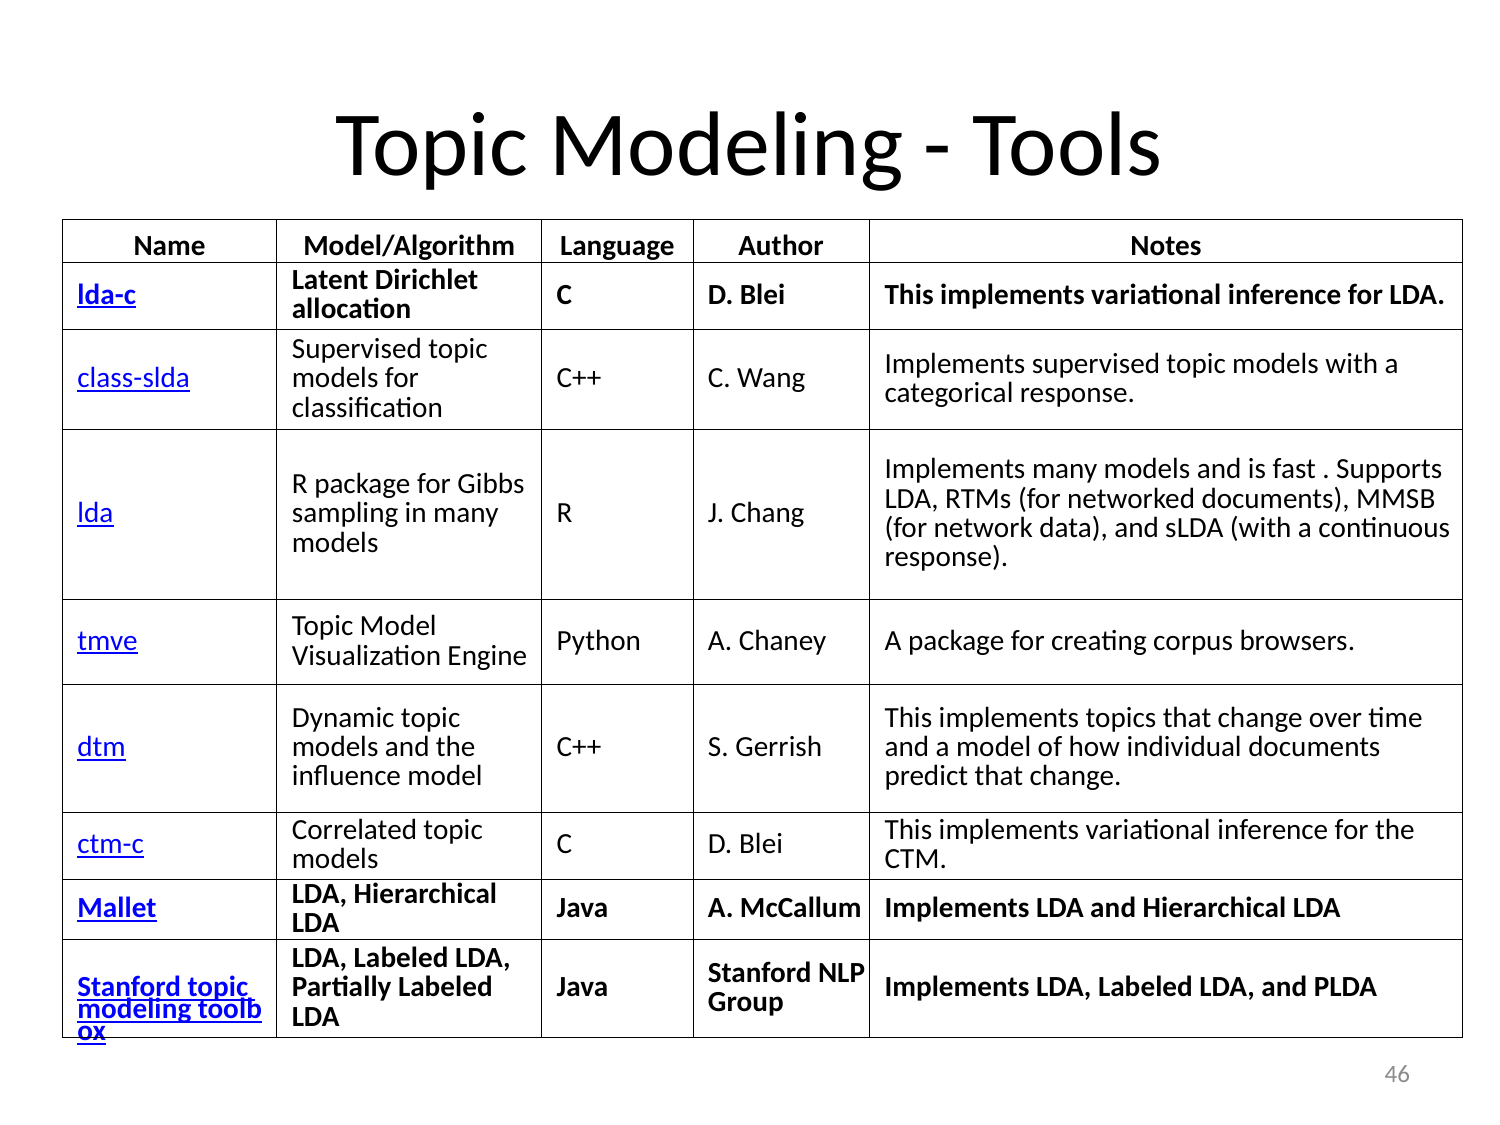

# Topic Modeling - Tools
| Name | Model/Algorithm | Language | Author | Notes |
| --- | --- | --- | --- | --- |
| lda-c | Latent Dirichlet allocation | C | D. Blei | This implements variational inference for LDA. |
| class-slda | Supervised topic models for classification | C++ | C. Wang | Implements supervised topic models with a categorical response. |
| lda | R package for Gibbs sampling in many models | R | J. Chang | Implements many models and is fast . Supports LDA, RTMs (for networked documents), MMSB (for network data), and sLDA (with a continuous response). |
| tmve | Topic Model Visualization Engine | Python | A. Chaney | A package for creating corpus browsers. |
| dtm | Dynamic topic models and the influence model | C++ | S. Gerrish | This implements topics that change over time and a model of how individual documents predict that change. |
| ctm-c | Correlated topic models | C | D. Blei | This implements variational inference for the CTM. |
| Mallet | LDA, Hierarchical LDA | Java | A. McCallum | Implements LDA and Hierarchical LDA |
| Stanford topic modeling toolbox | LDA, Labeled LDA, Partially Labeled LDA | Java | Stanford NLP Group | Implements LDA, Labeled LDA, and PLDA |
46